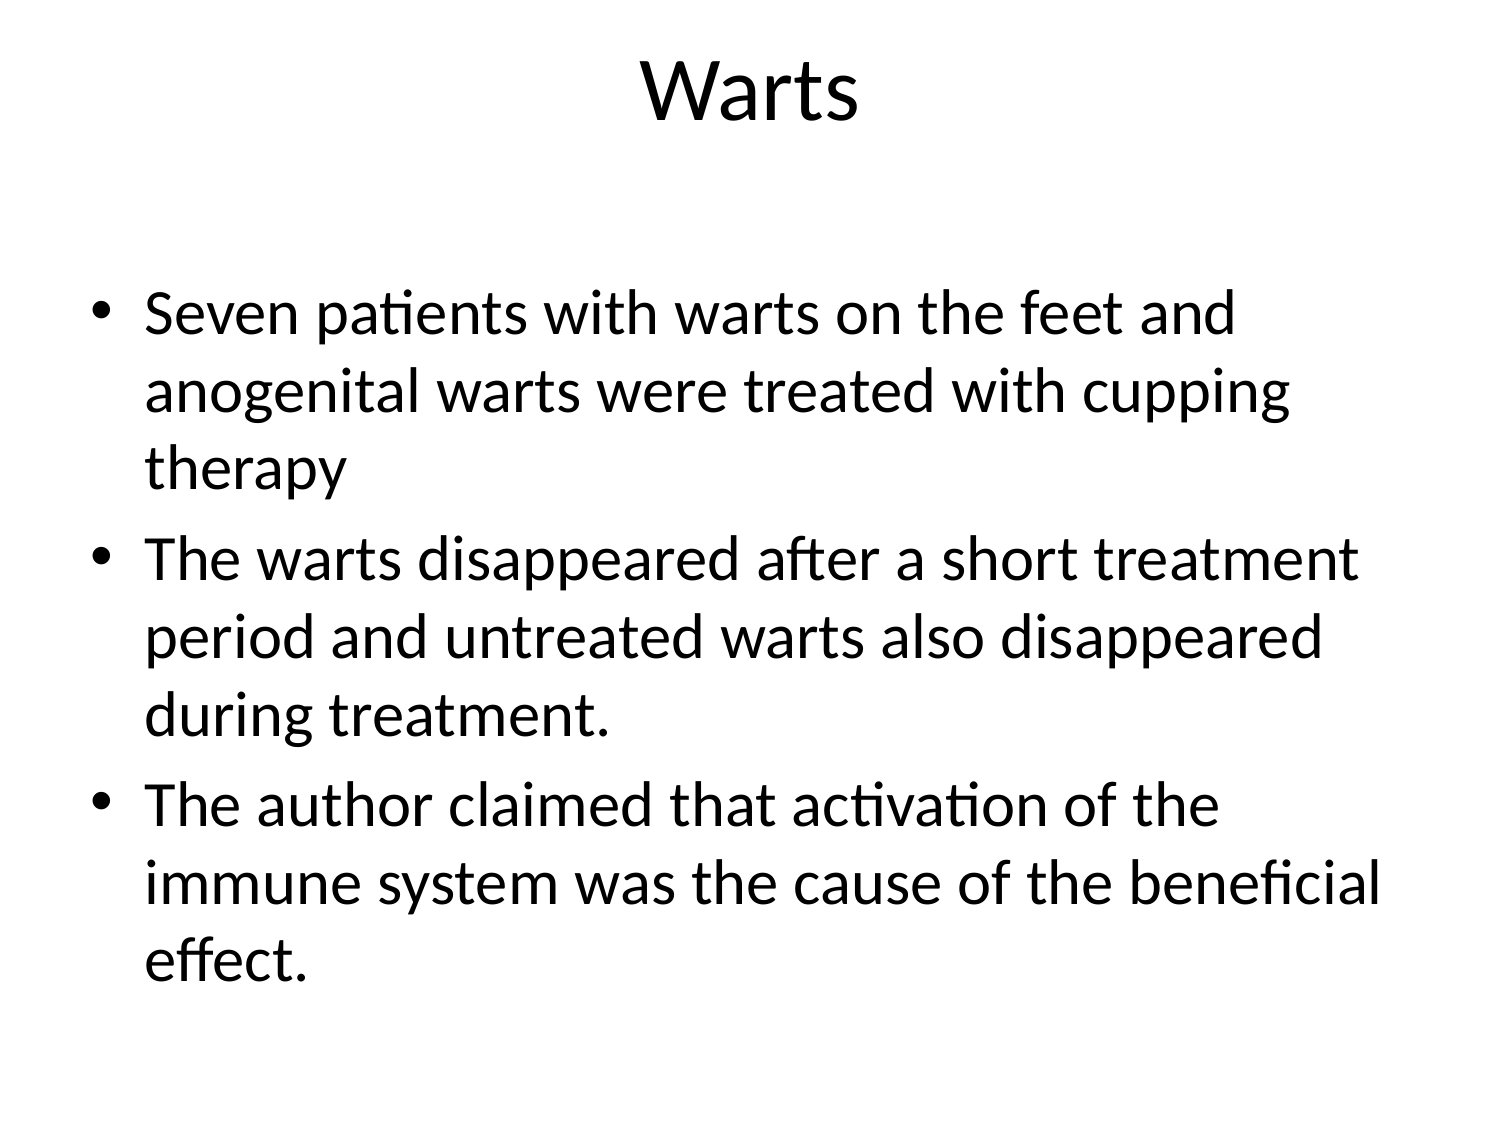

# Warts
Seven patients with warts on the feet and anogenital warts were treated with cupping therapy
The warts disappeared after a short treatment period and untreated warts also disappeared during treatment.
The author claimed that activation of the immune system was the cause of the beneficial effect.